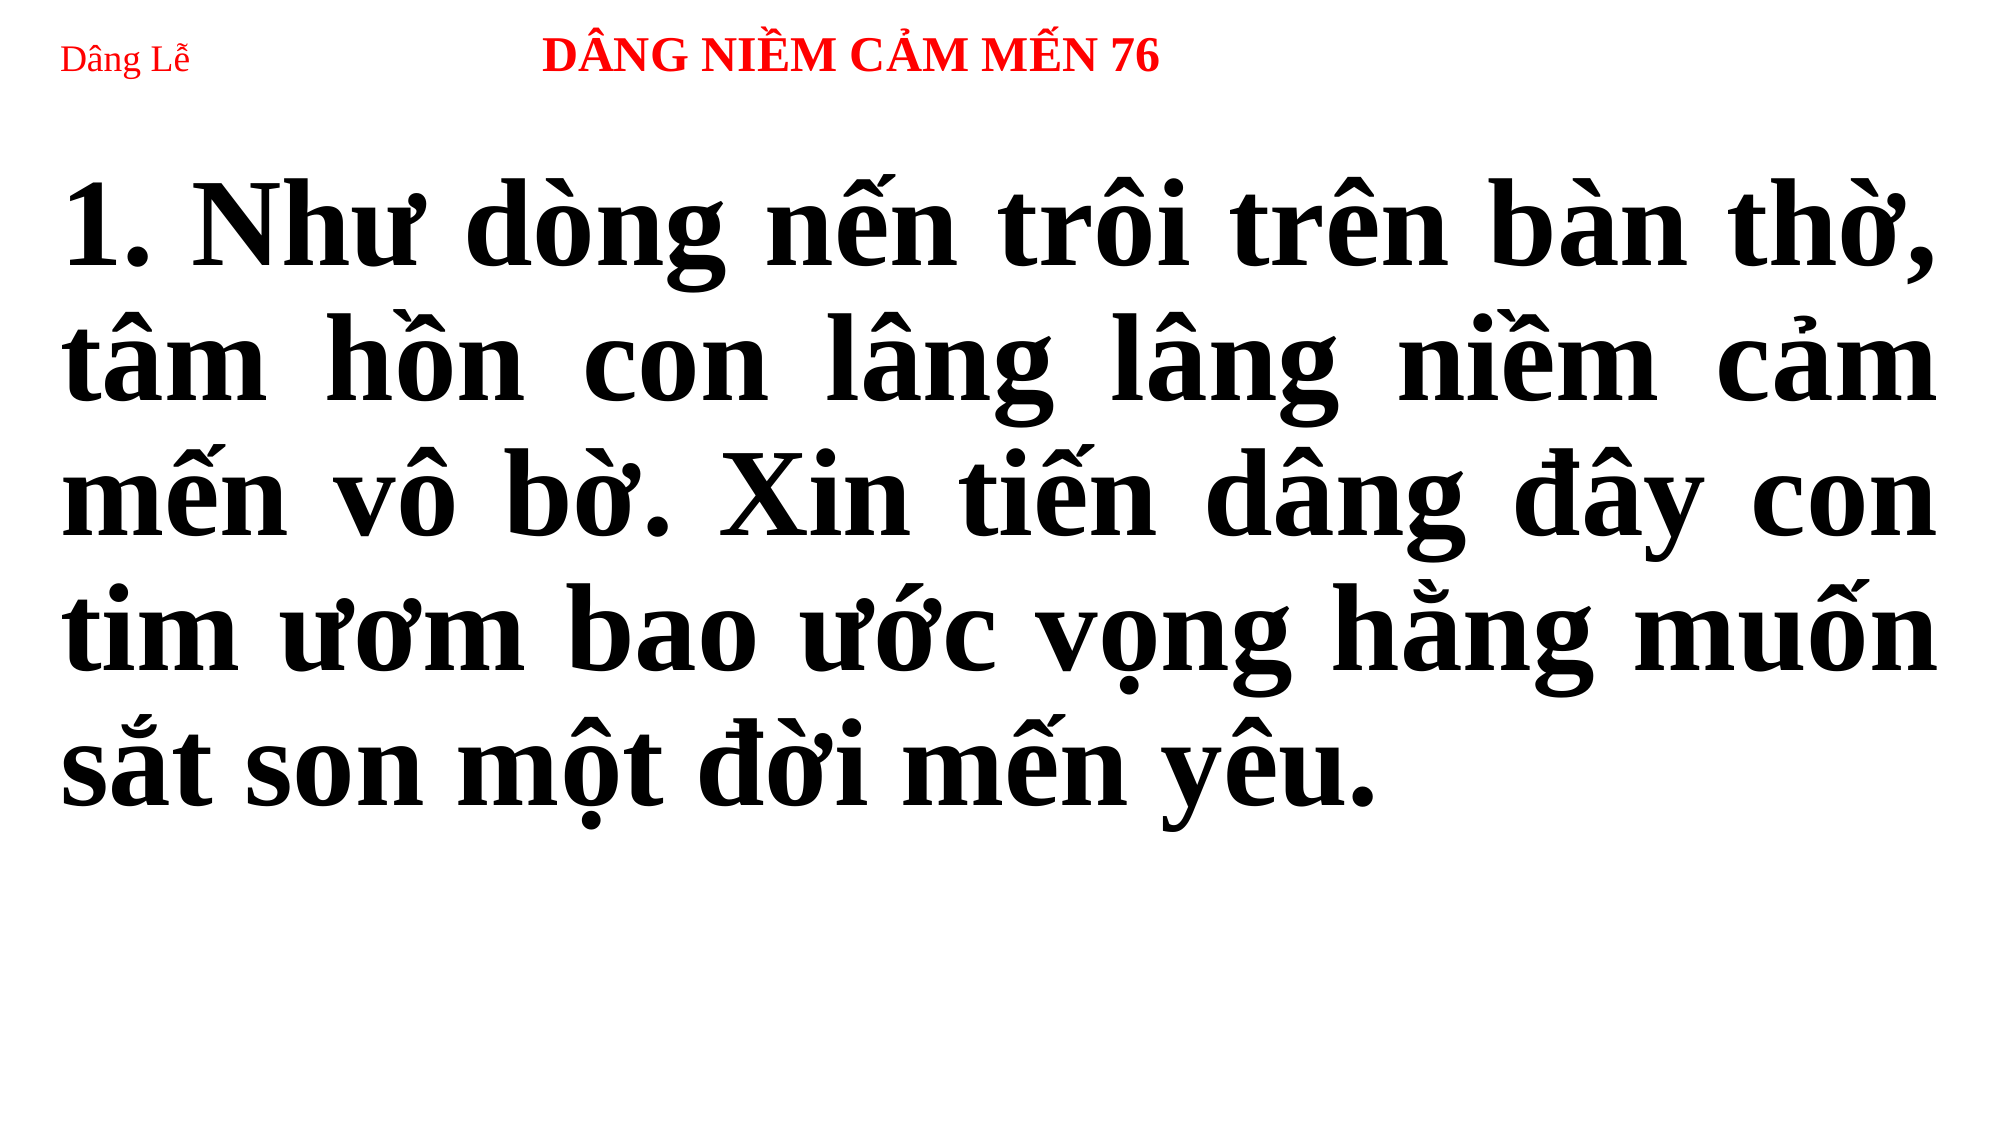

# Dâng Lễ                                     DÂNG NIỀM CẢM MẾN 76
1. Như dòng nến trôi trên bàn thờ, tâm hồn con lâng lâng niềm cảm mến vô bờ. Xin tiến dâng đây con tim ươm bao ước vọng hằng muốn sắt son một đời mến yêu.